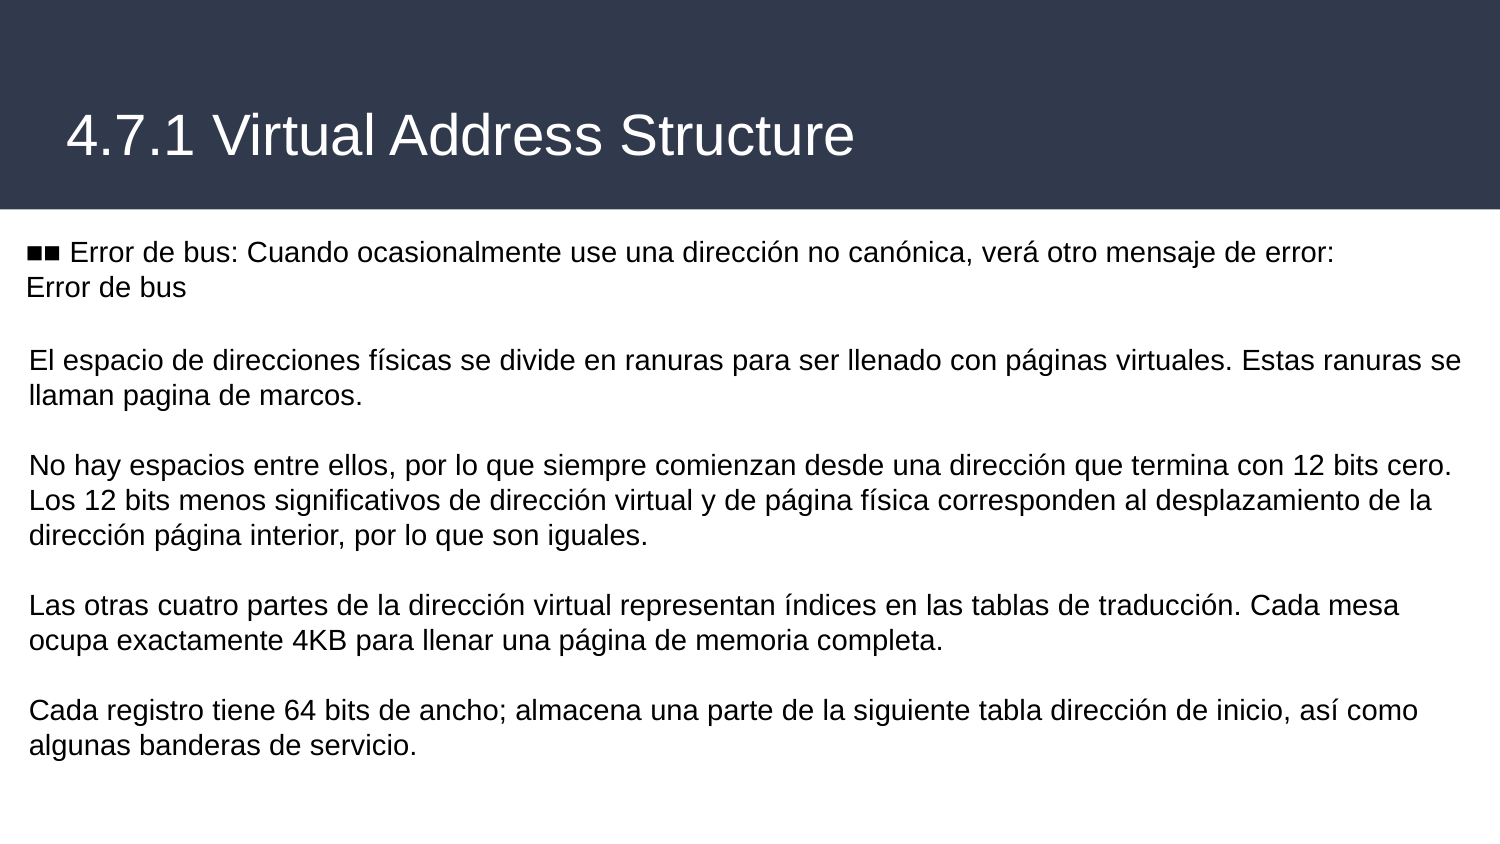

# 4.7.1 Virtual Address Structure
■■ Error de bus: Cuando ocasionalmente use una dirección no canónica, verá otro mensaje de error:
Error de bus
El espacio de direcciones físicas se divide en ranuras para ser llenado con páginas virtuales. Estas ranuras se llaman pagina de marcos.

No hay espacios entre ellos, por lo que siempre comienzan desde una dirección que termina con 12 bits cero.
Los 12 bits menos significativos de dirección virtual y de página física corresponden al desplazamiento de la dirección página interior, por lo que son iguales.

Las otras cuatro partes de la dirección virtual representan índices en las tablas de traducción. Cada mesa ocupa exactamente 4KB para llenar una página de memoria completa.

Cada registro tiene 64 bits de ancho; almacena una parte de la siguiente tabla dirección de inicio, así como algunas banderas de servicio.